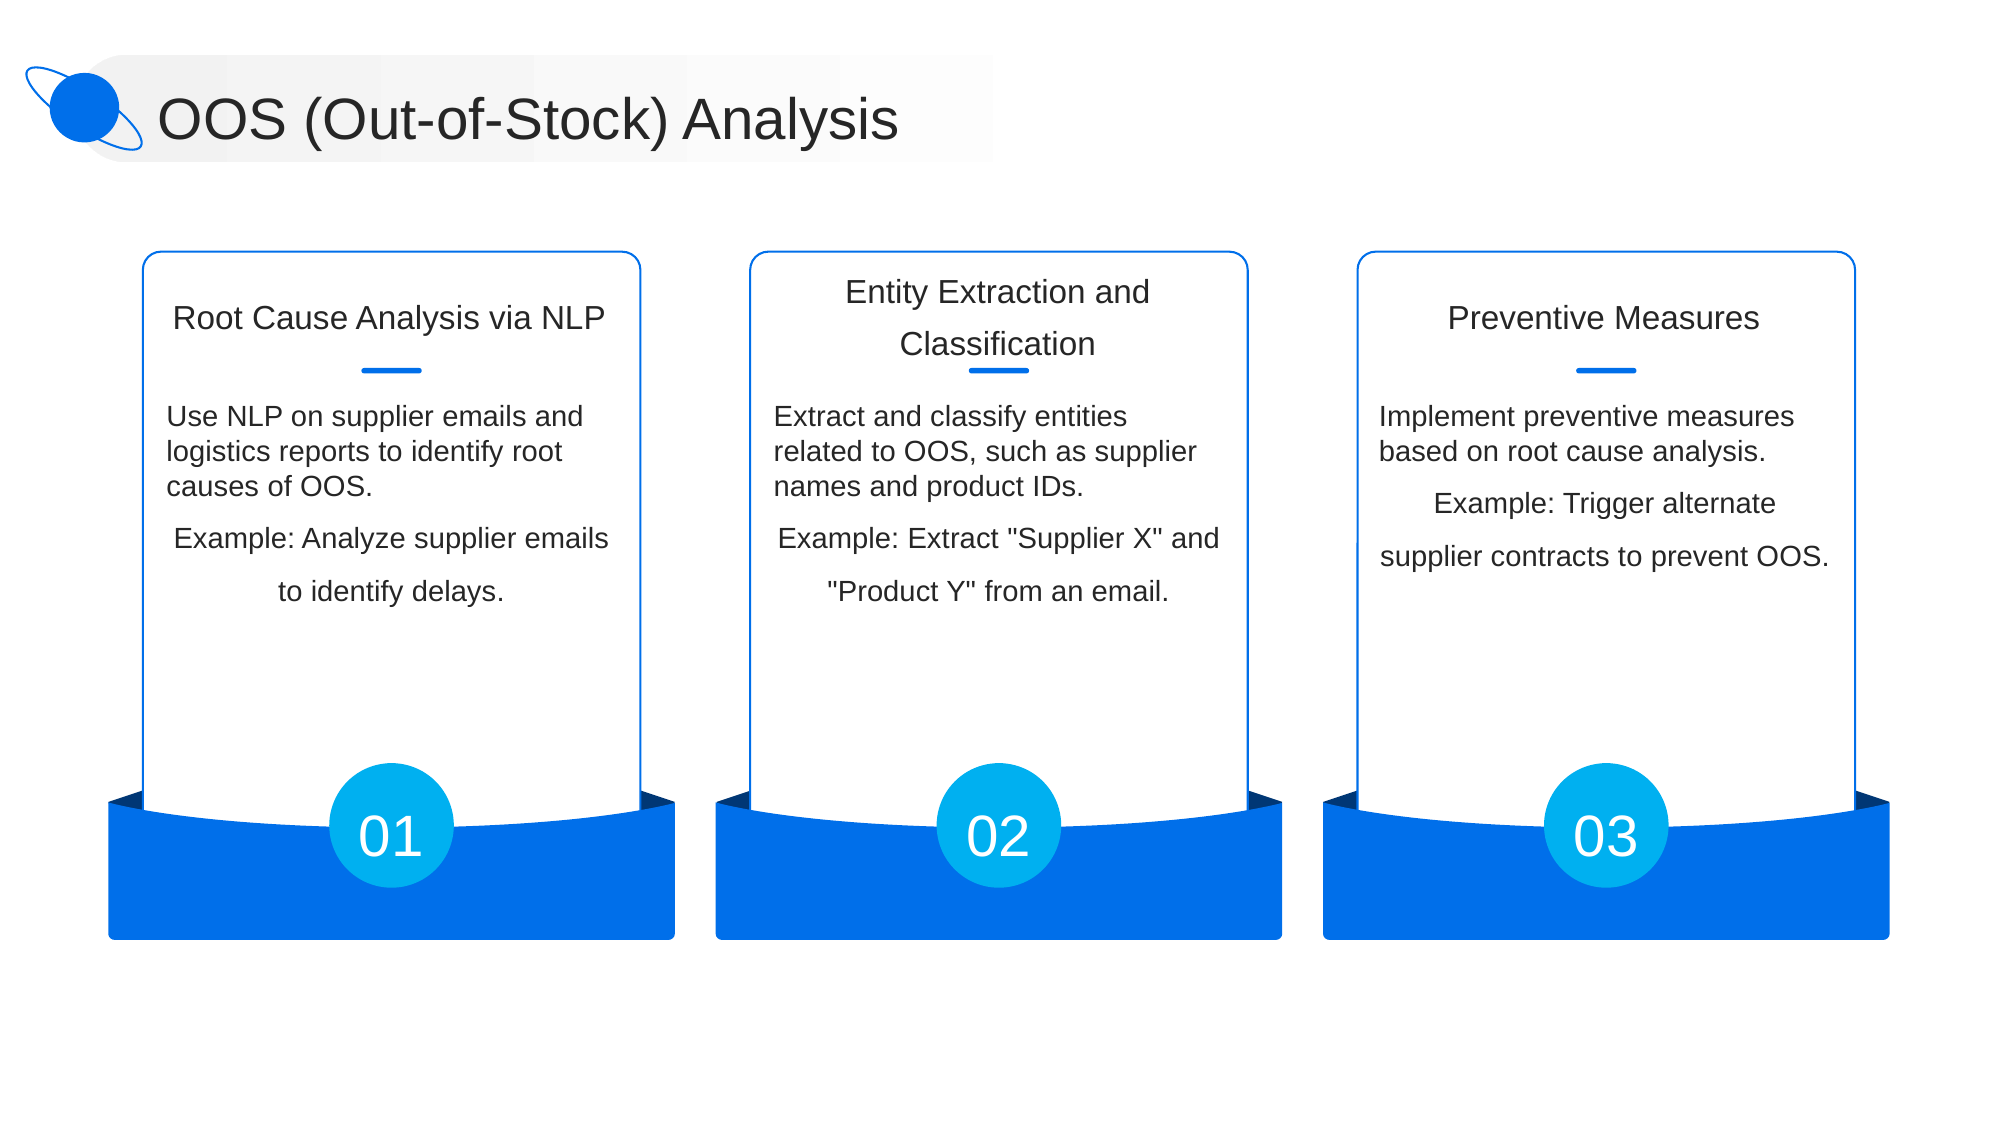

OOS (Out-of-Stock) Analysis

Root Cause Analysis via NLP
Entity Extraction and Classification
Preventive Measures

Extract and classify entities related to OOS, such as supplier names and product IDs.
Example: Extract "Supplier X" and "Product Y" from an email.
Use NLP on supplier emails and logistics reports to identify root causes of OOS.
Example: Analyze supplier emails to identify delays.
Implement preventive measures based on root cause analysis.
Example: Trigger alternate supplier contracts to prevent OOS.

01
02
03